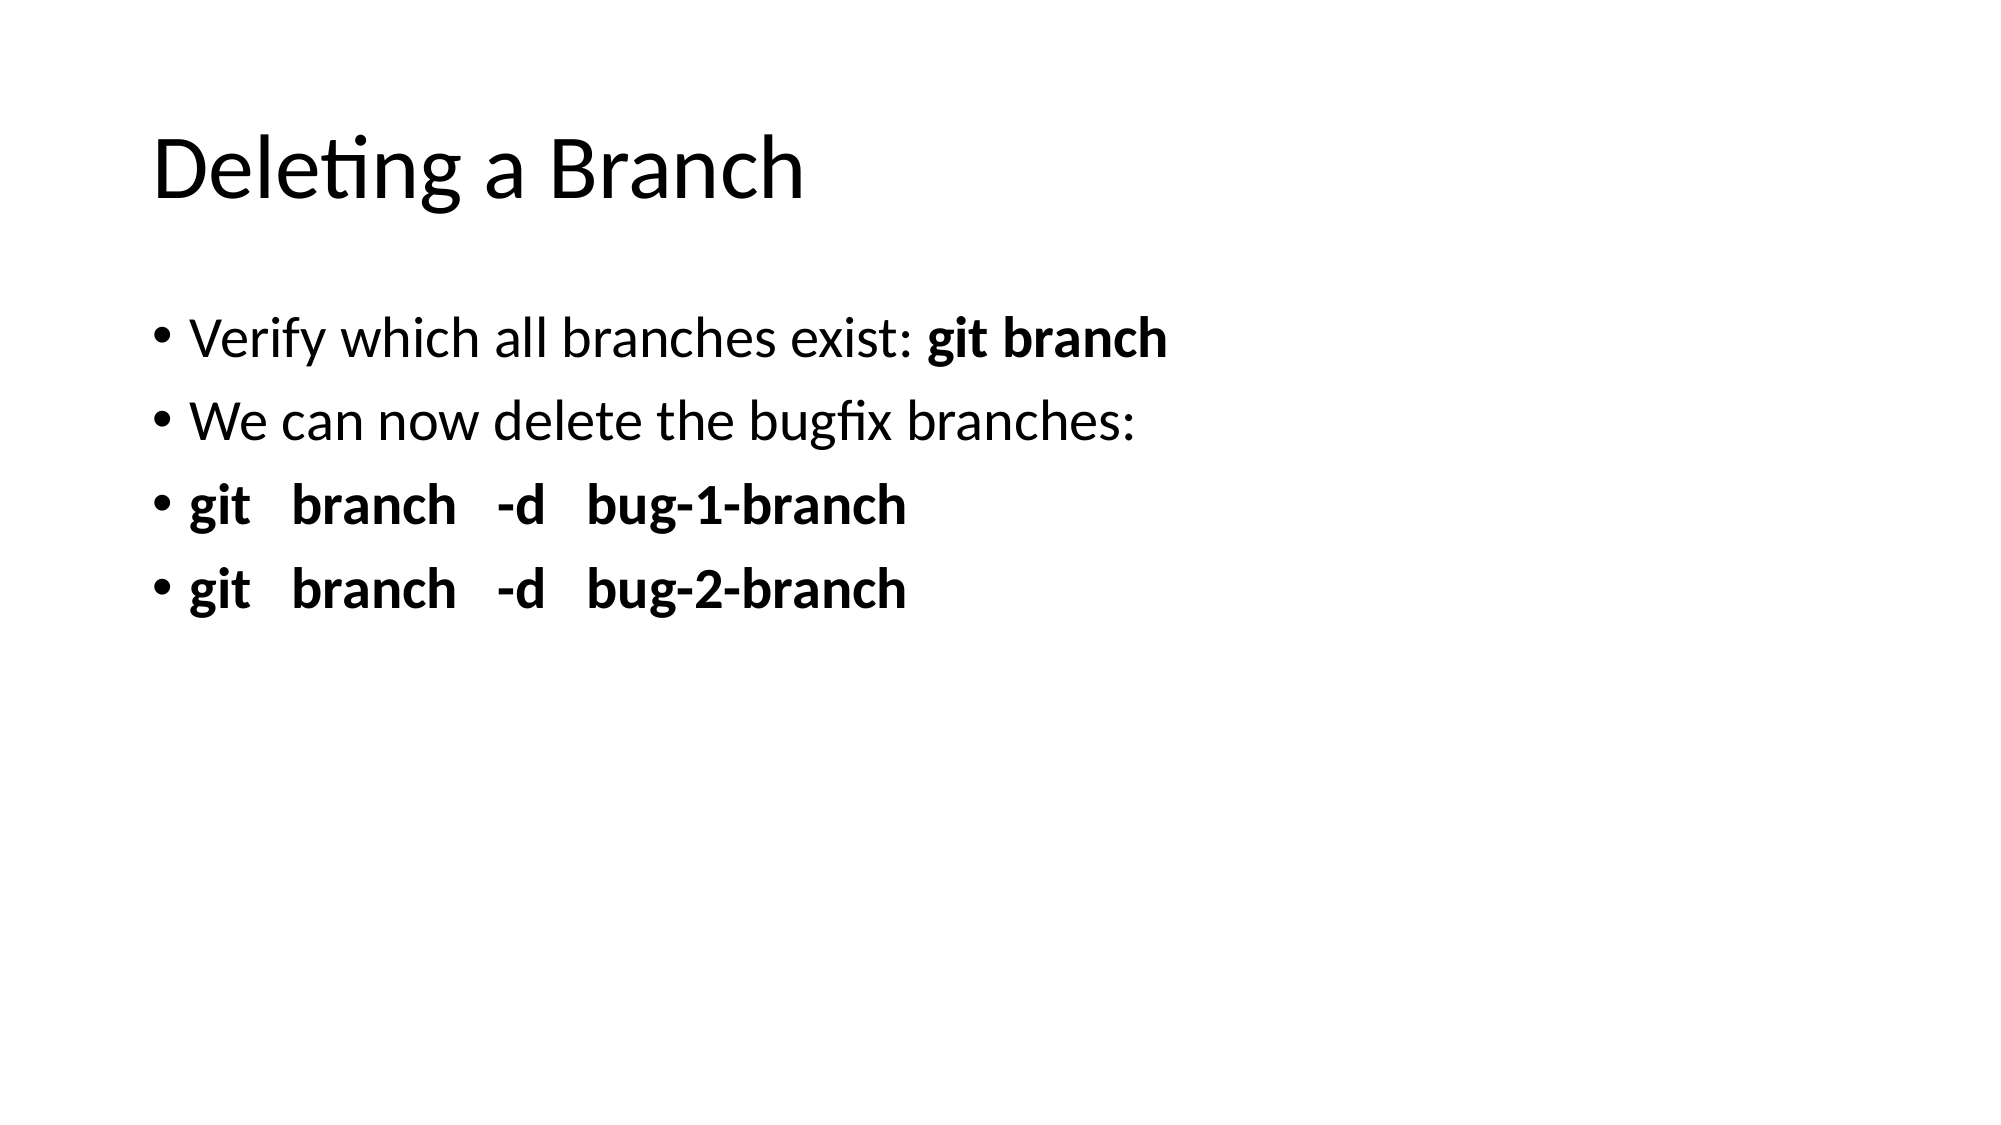

# Deleting a Branch
Verify which all branches exist: git branch
We can now delete the bugfix branches:
git   branch   -d   bug-1-branch
git   branch   -d   bug-2-branch